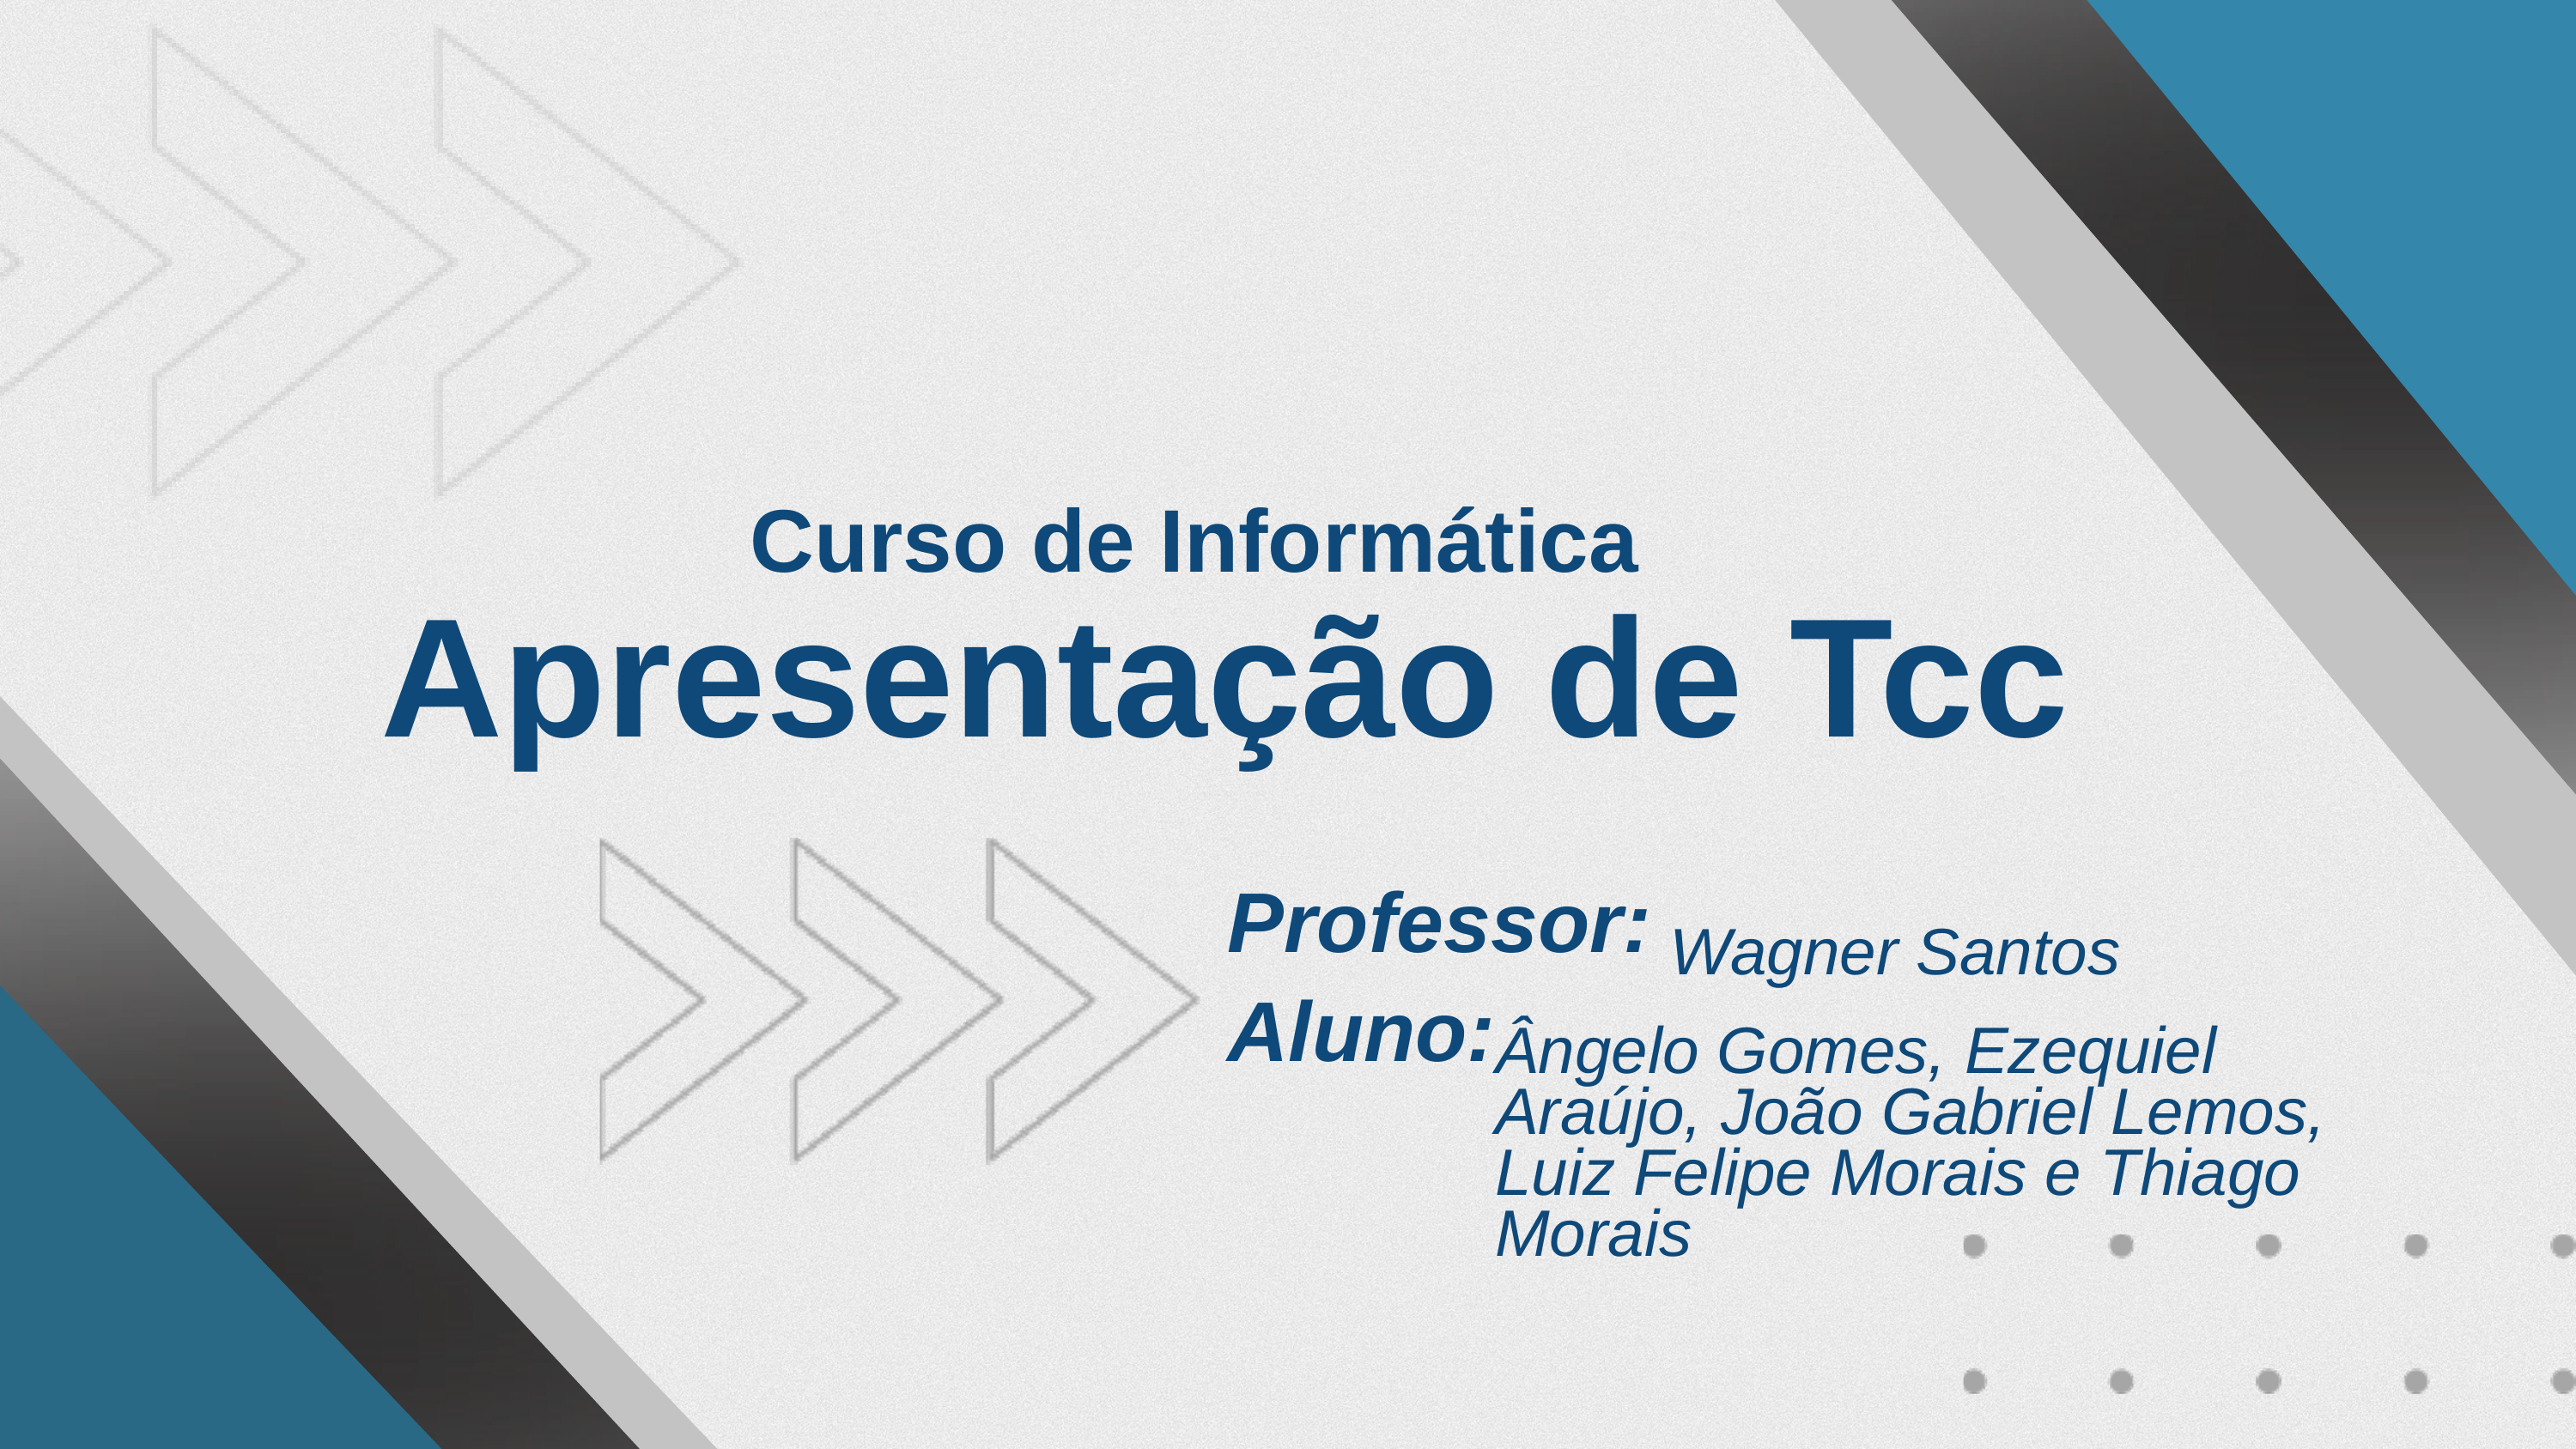

Curso de Informática
Apresentação de Tcc

Professor:
Aluno:
Wagner Santos
Ângelo Gomes, Ezequiel Araújo, João Gabriel Lemos, Luiz Felipe Morais e Thiago Morais